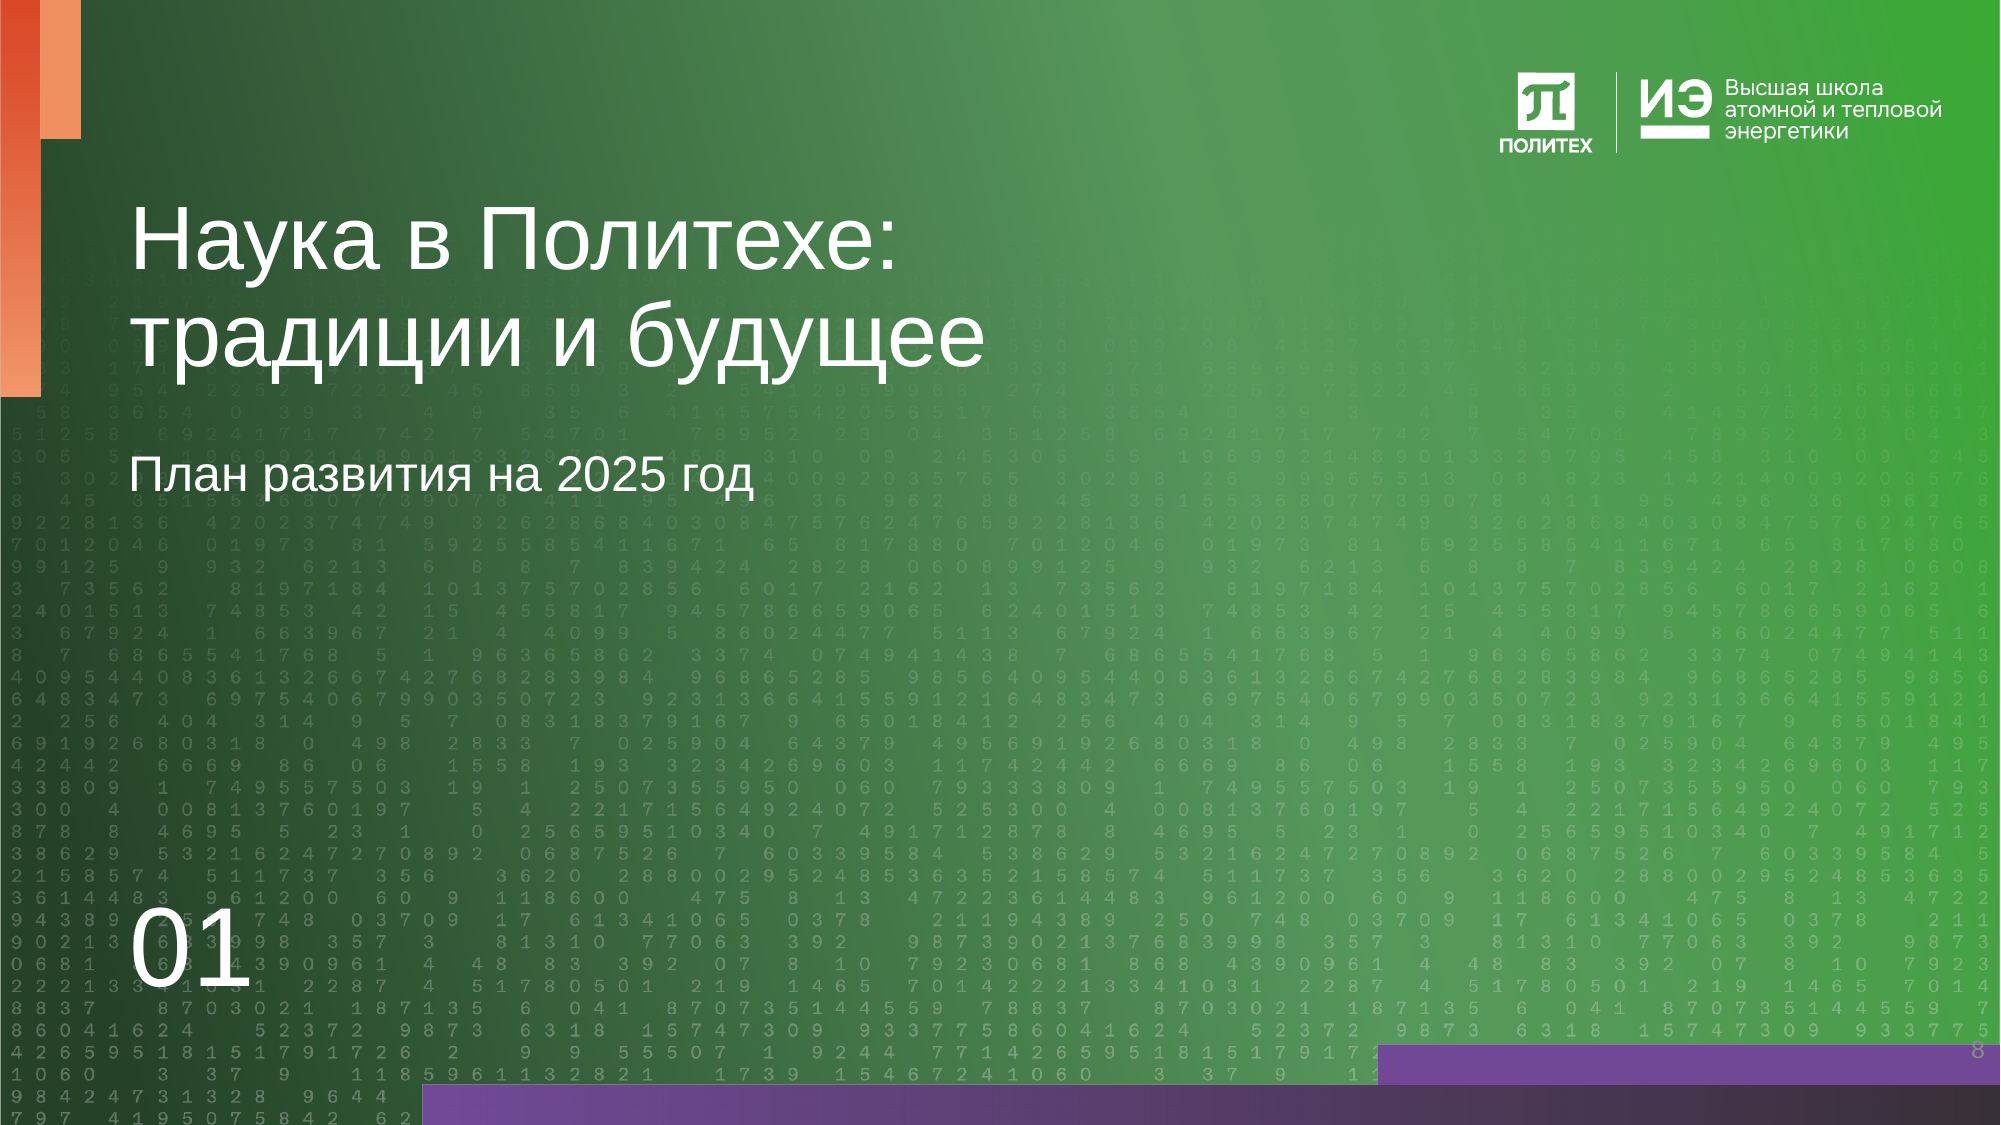

# Наука в Политехе: традиции и будущее
План развития на 2025 год
8